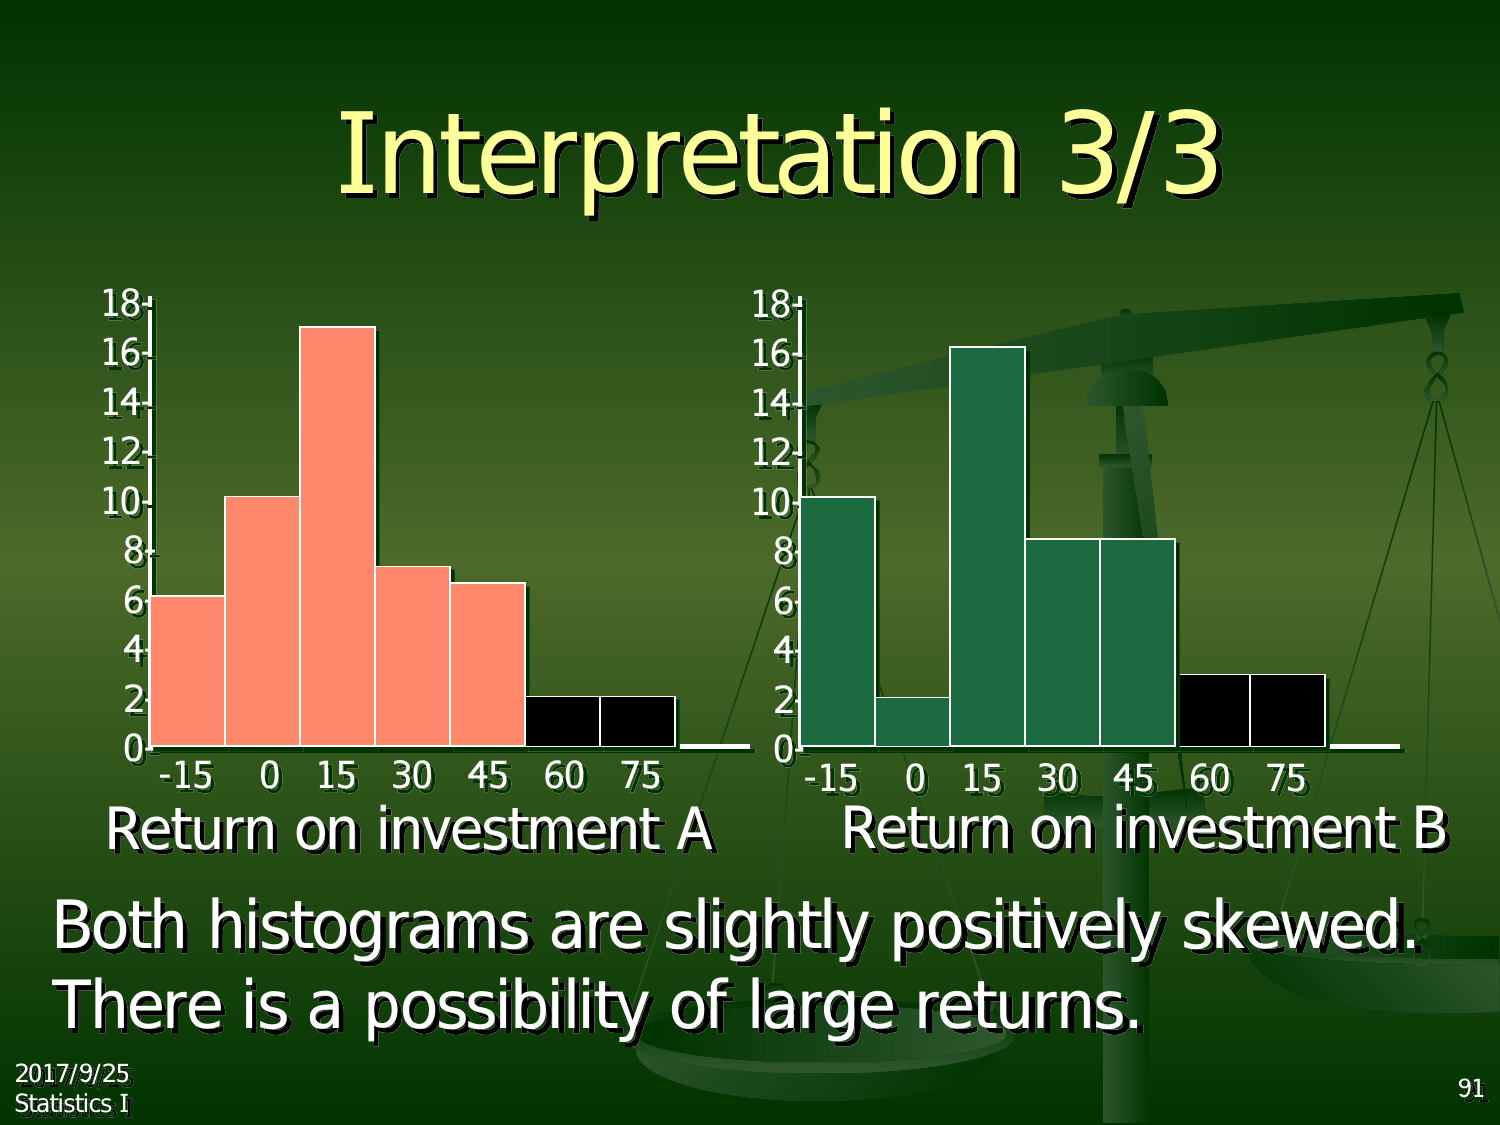

# Interpretation 3/3
18-
16-
14-
12-
10-
  8-
  6-
  4-
  2-
  0-
18-
16-
14-
12-
10-
  8-
  6-
  4-
  2-
  0-

-15    0   15   30   45   60   75
-15    0   15   30   45   60   75
Return on investment B
Return on investment A
Both histograms are slightly positively skewed. There is a possibility of large returns.
2017/9/25
Statistics I
91